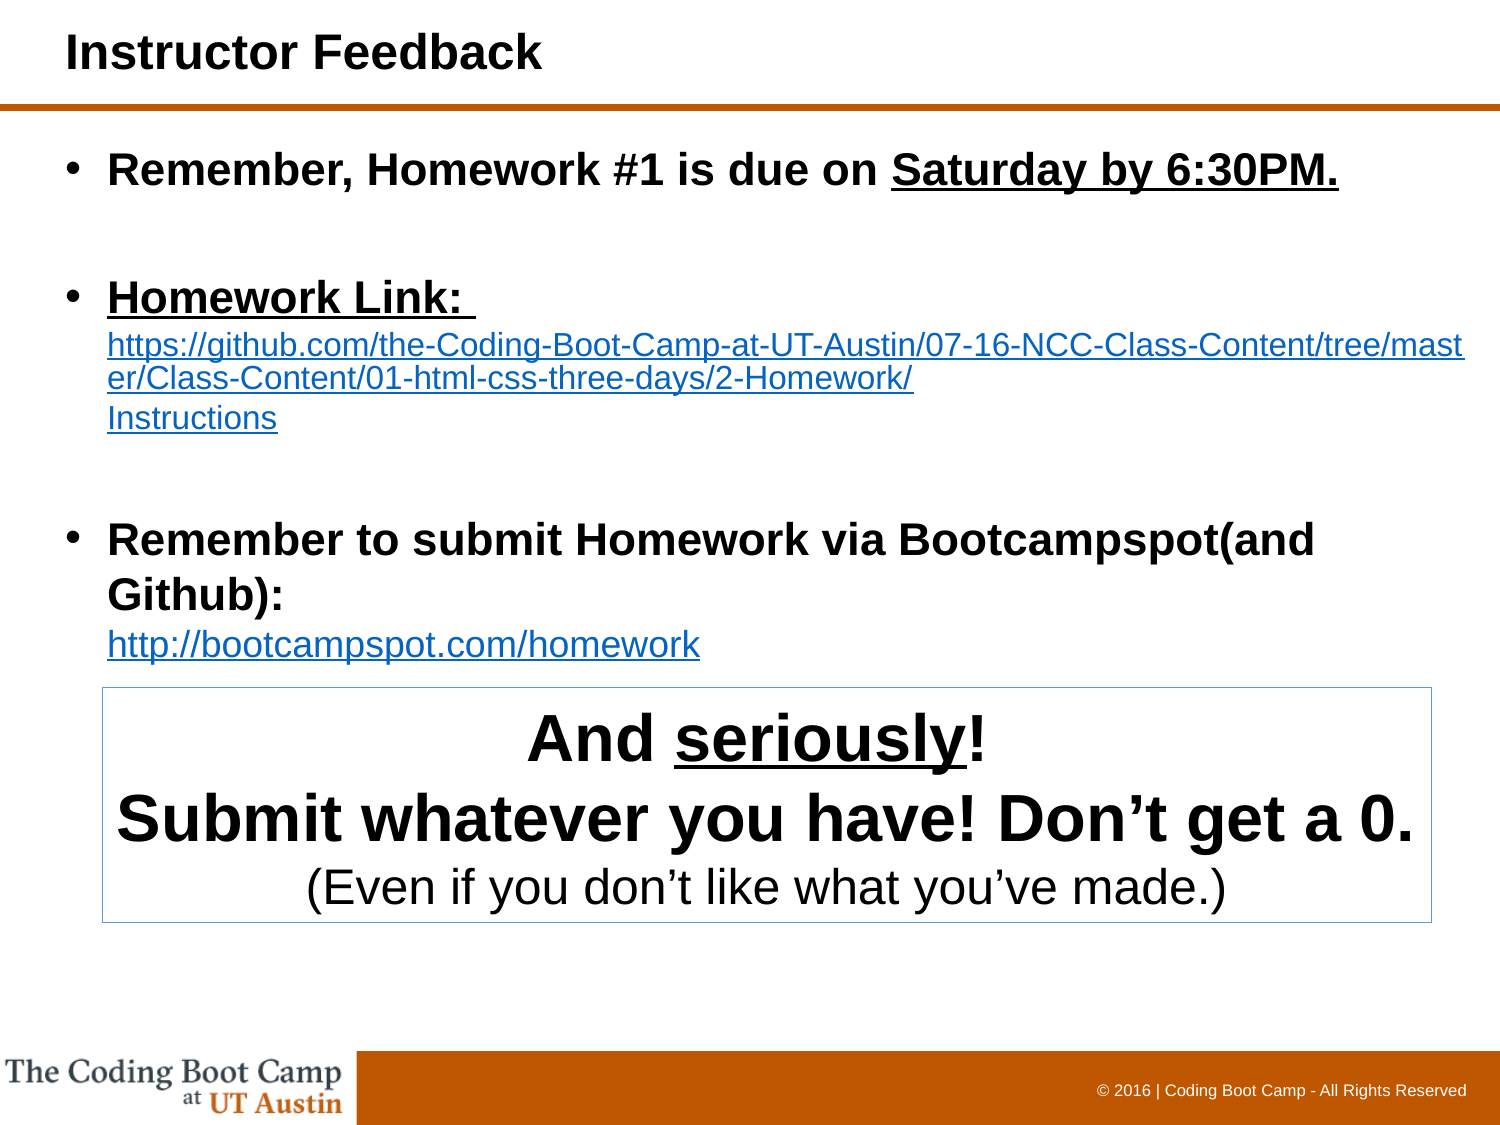

# Instructor Feedback
Remember, Homework #1 is due on Saturday by 6:30PM.

Homework Link:
https://github.com/the-Coding-Boot-Camp-at-UT-Austin/07-16-NCC-Class-Content/tree/master/Class-Content/01-html-css-three-days/2-Homework/Instructions

Remember to submit Homework via Bootcampspot(and Github):
http://bootcampspot.com/homework

And seriously!
Submit whatever you have! Don’t get a 0.
(Even if you don’t like what you’ve made.)